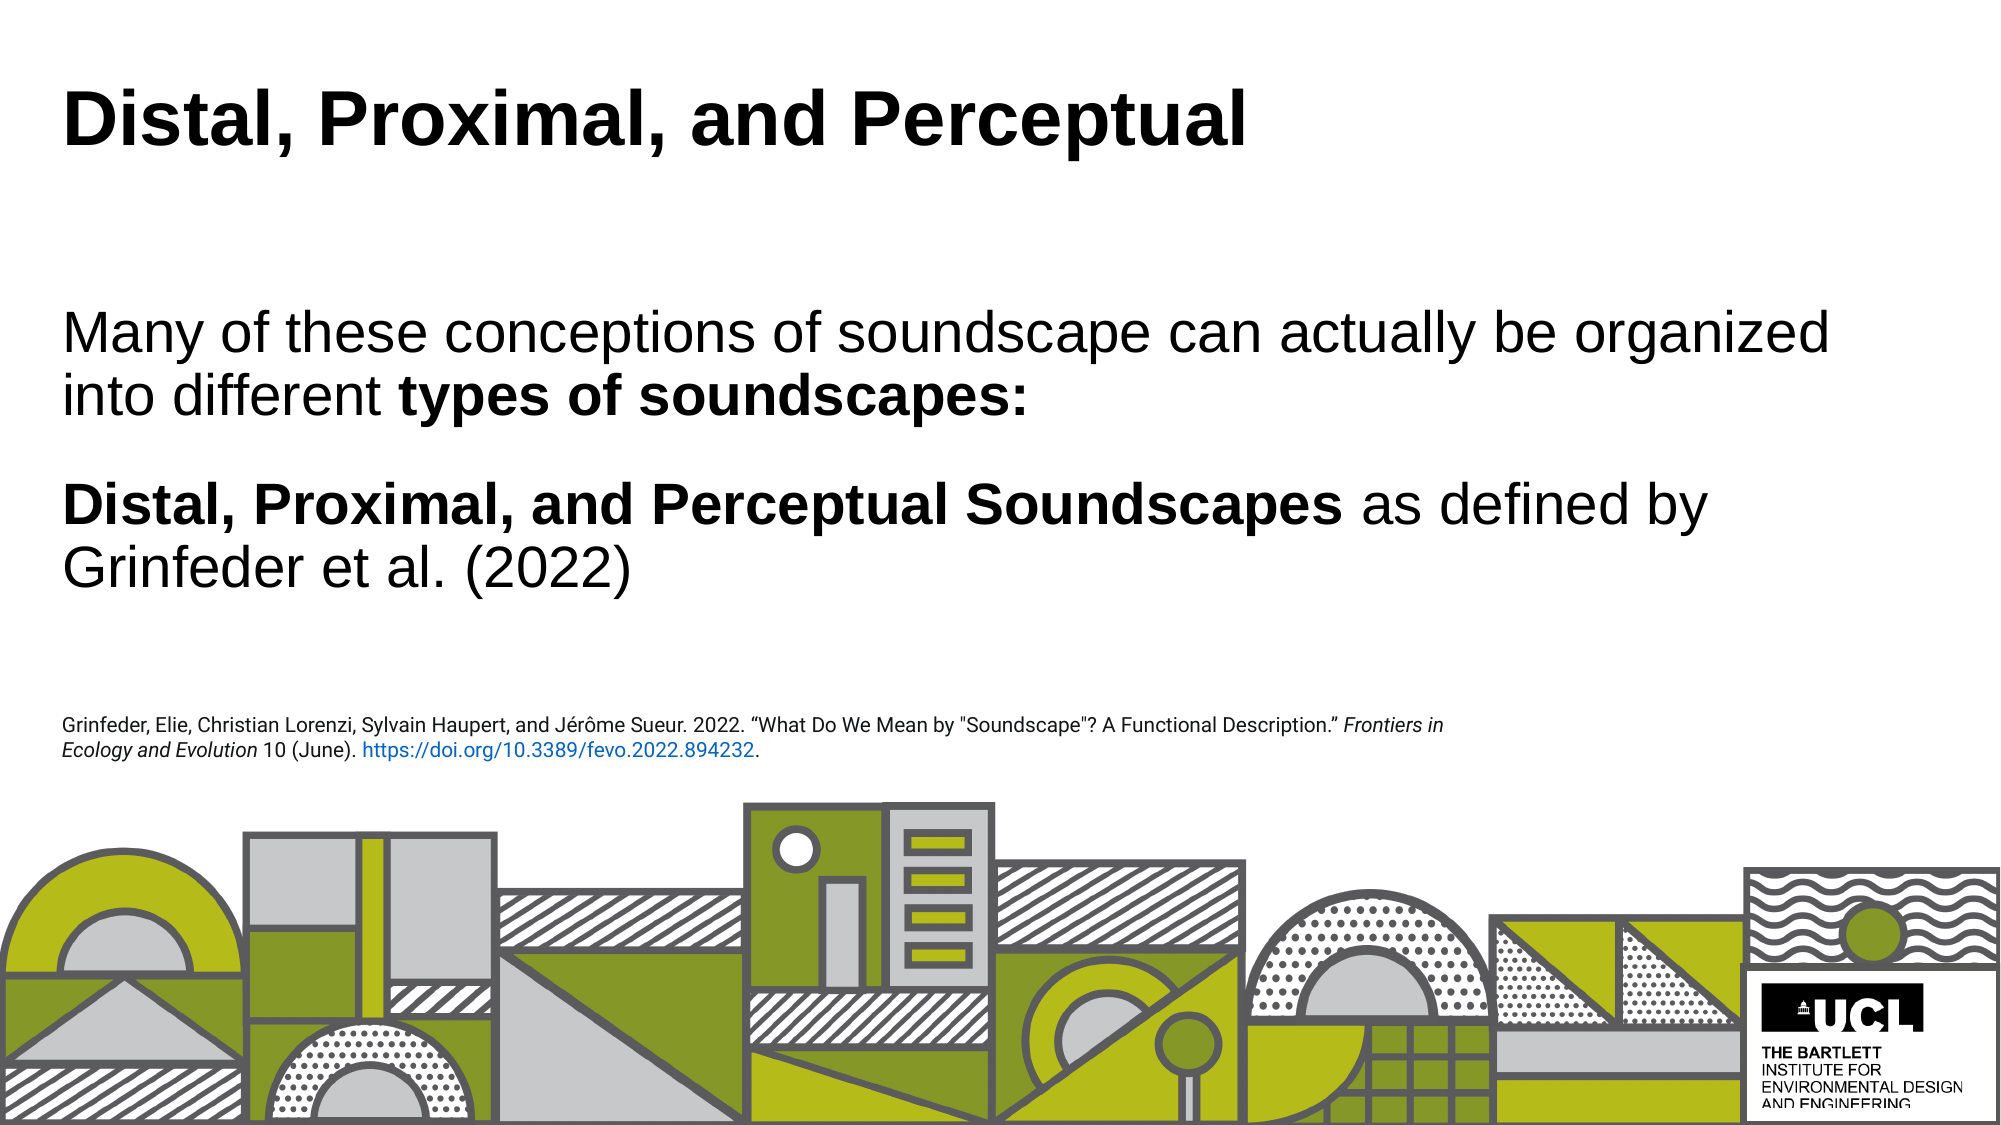

# Distal, Proximal, and Perceptual
Many of these conceptions of soundscape can actually be organized into different types of soundscapes:
Distal, Proximal, and Perceptual Soundscapes as defined by Grinfeder et al. (2022)
Grinfeder, Elie, Christian Lorenzi, Sylvain Haupert, and Jérôme Sueur. 2022. “What Do We Mean by "Soundscape"? A Functional Description.” Frontiers in Ecology and Evolution 10 (June). https://doi.org/10.3389/fevo.2022.894232.